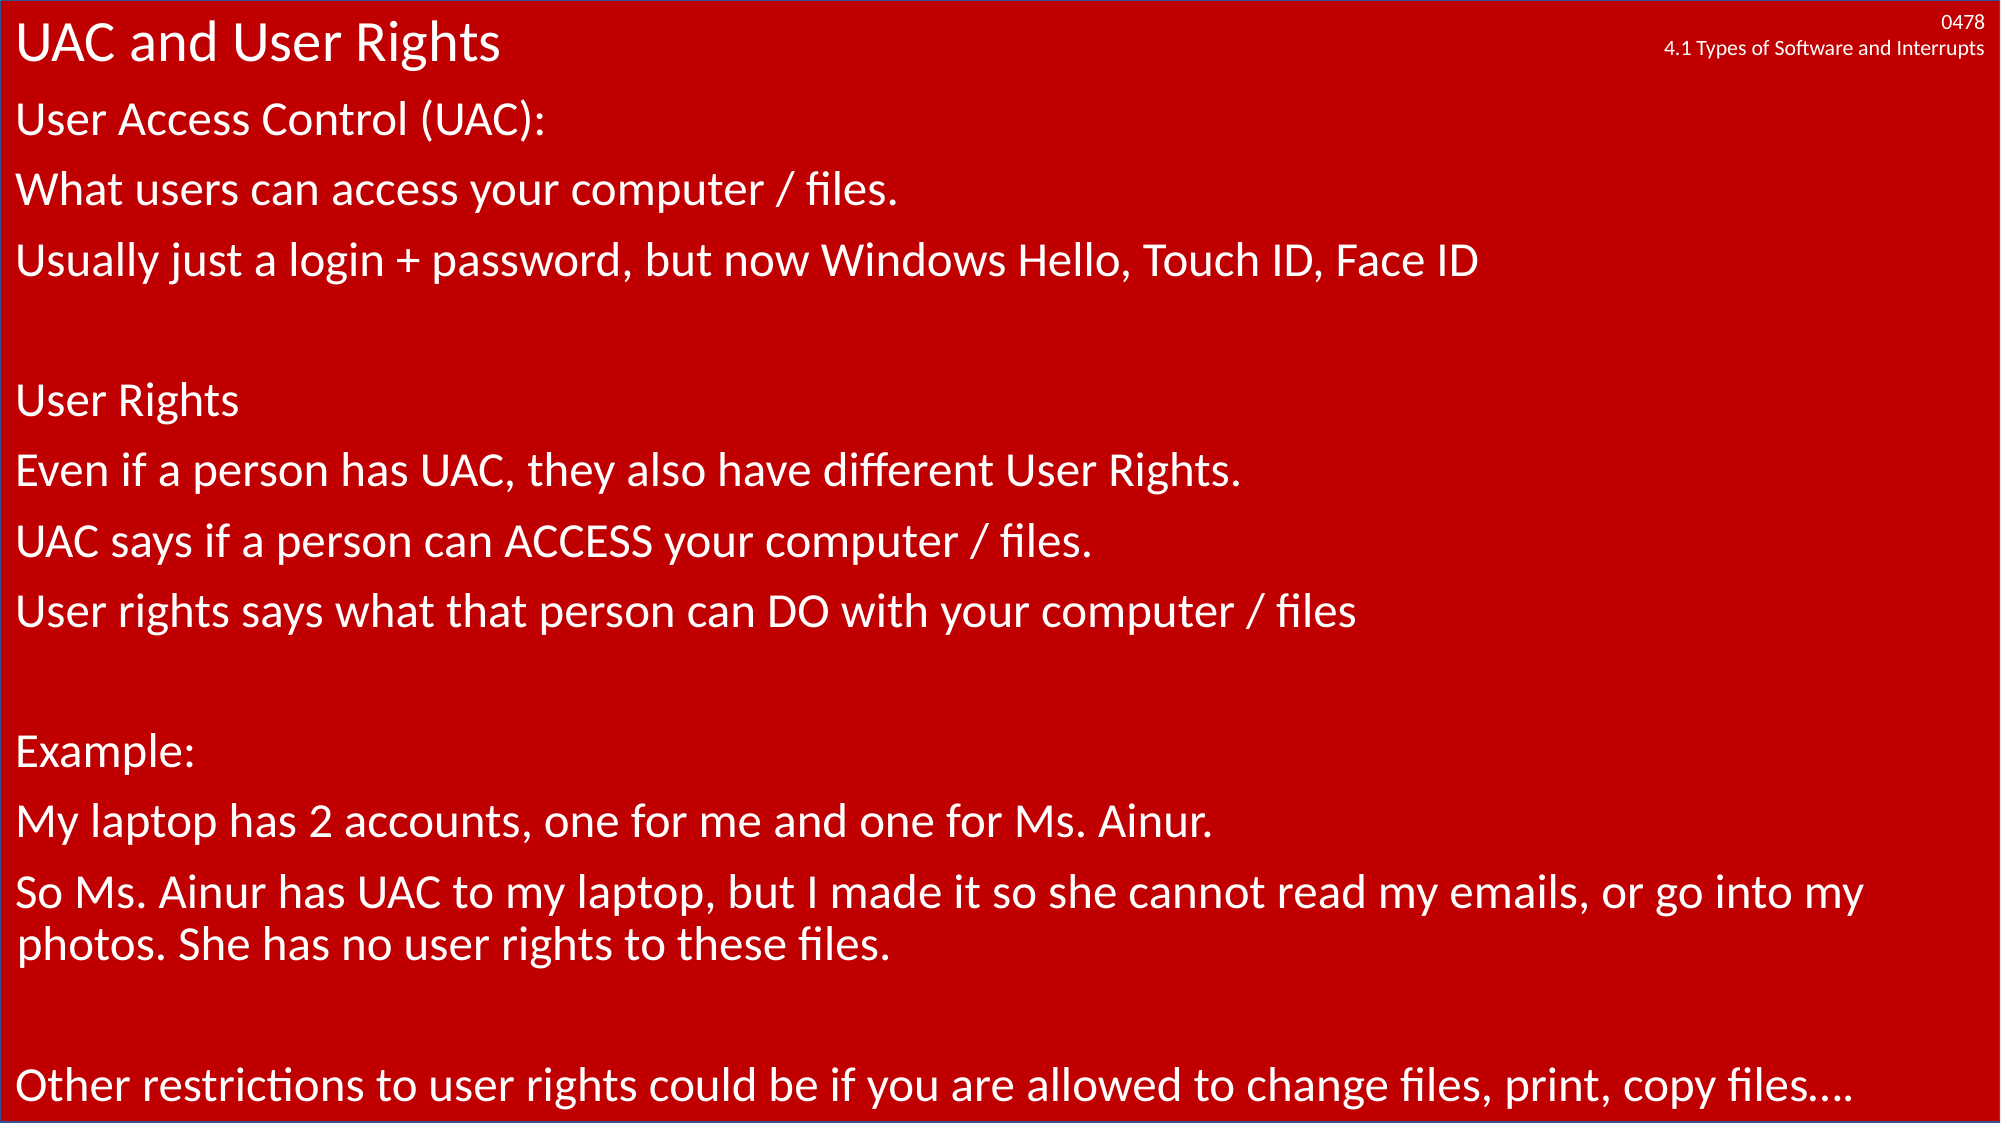

# UAC and User Rights
User Access Control (UAC):
What users can access your computer / files.
Usually just a login + password, but now Windows Hello, Touch ID, Face ID

User Rights
Even if a person has UAC, they also have different User Rights.
UAC says if a person can ACCESS your computer / files.
User rights says what that person can DO with your computer / files

Example:
My laptop has 2 accounts, one for me and one for Ms. Ainur.
So Ms. Ainur has UAC to my laptop, but I made it so she cannot read my emails, or go into my photos. She has no user rights to these files.

Other restrictions to user rights could be if you are allowed to change files, print, copy files….